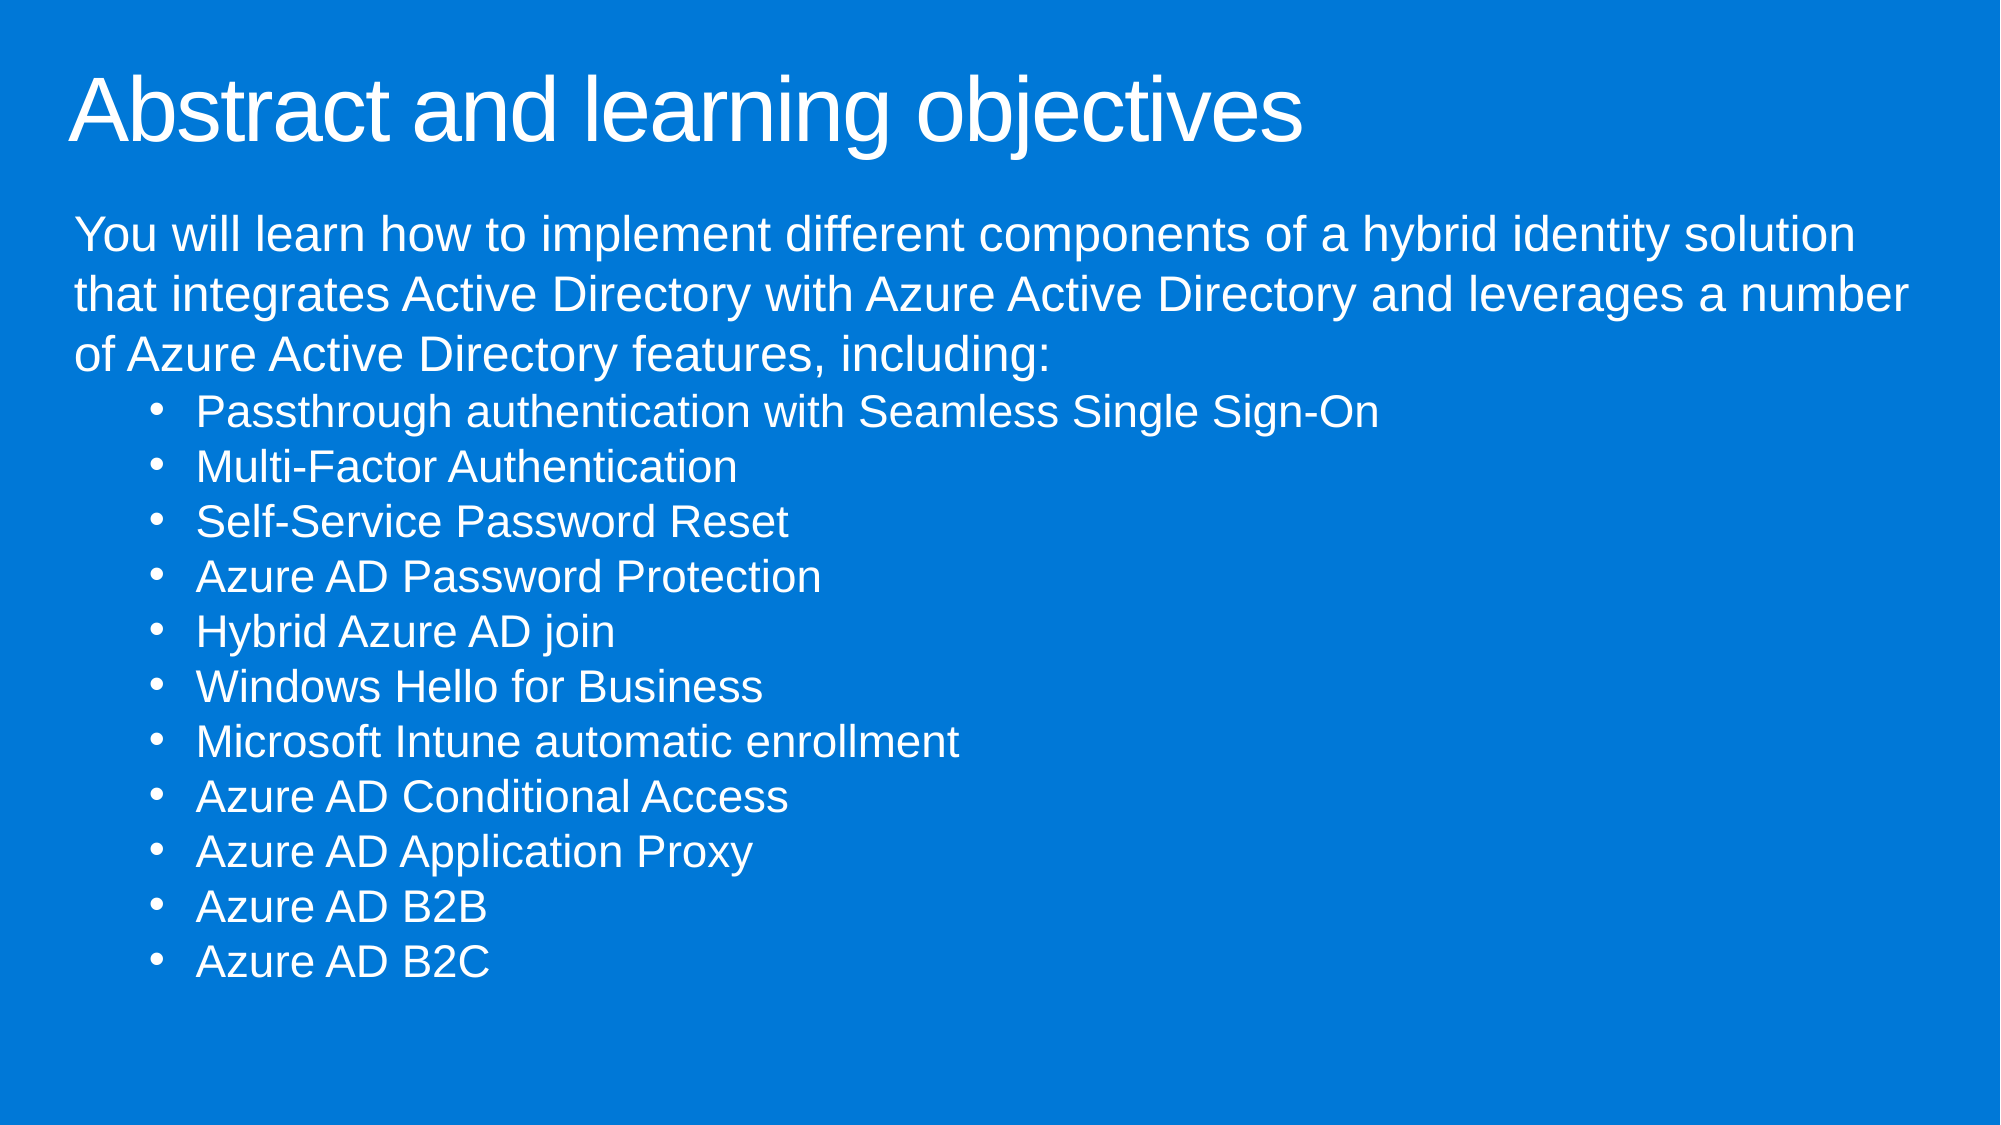

# Abstract and learning objectives
You will learn how to implement different components of a hybrid identity solution that integrates Active Directory with Azure Active Directory and leverages a number of Azure Active Directory features, including:
Passthrough authentication with Seamless Single Sign-On
Multi-Factor Authentication
Self-Service Password Reset
Azure AD Password Protection
Hybrid Azure AD join
Windows Hello for Business
Microsoft Intune automatic enrollment
Azure AD Conditional Access
Azure AD Application Proxy
Azure AD B2B
Azure AD B2C